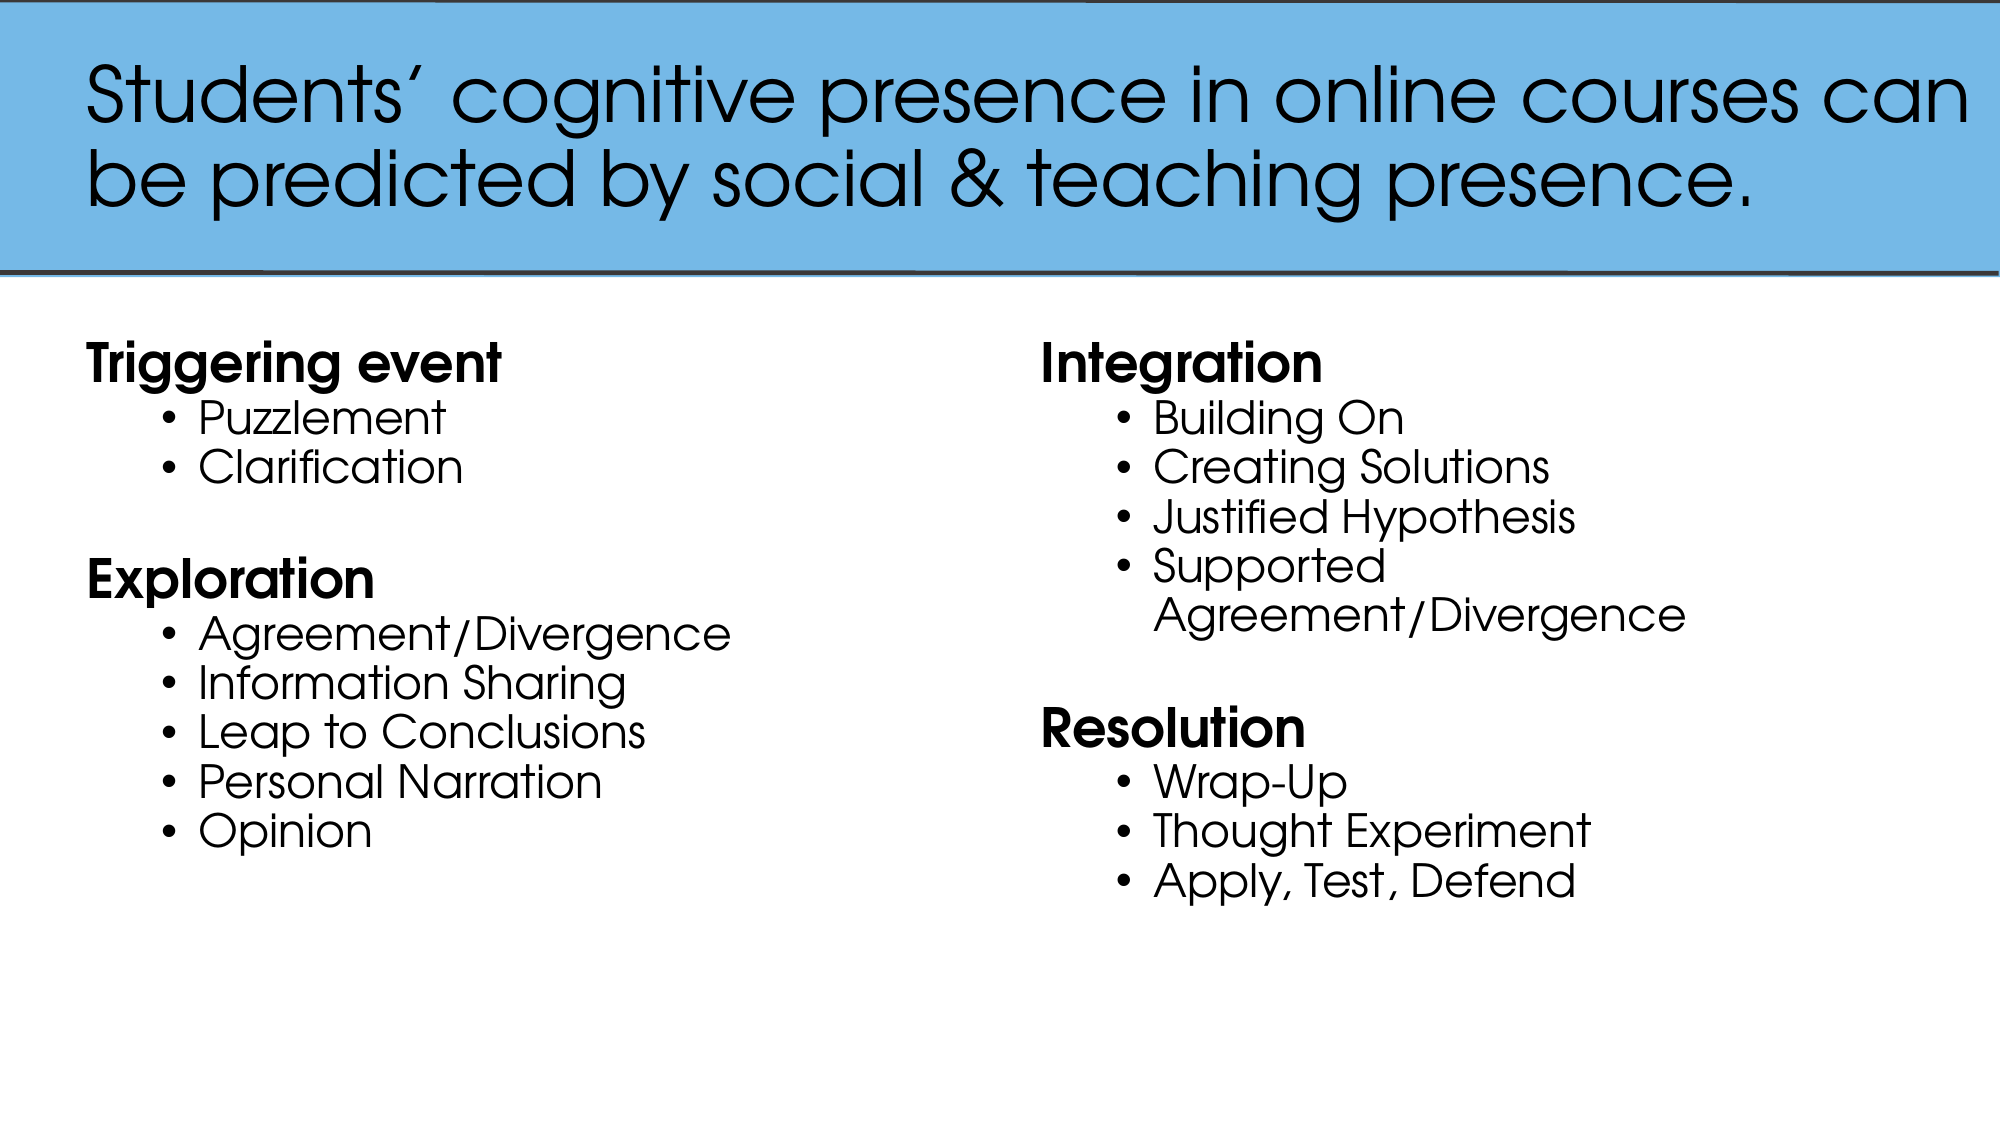

# Students’ cognitive presence in online courses can be predicted by social & teaching presence.
Triggering event
Puzzlement
Clarification

Exploration
Agreement/Divergence
Information Sharing
Leap to Conclusions
Personal Narration
Opinion
Integration
Building On
Creating Solutions
Justified Hypothesis
Supported Agreement/Divergence
Resolution
Wrap-Up
Thought Experiment
Apply, Test, Defend